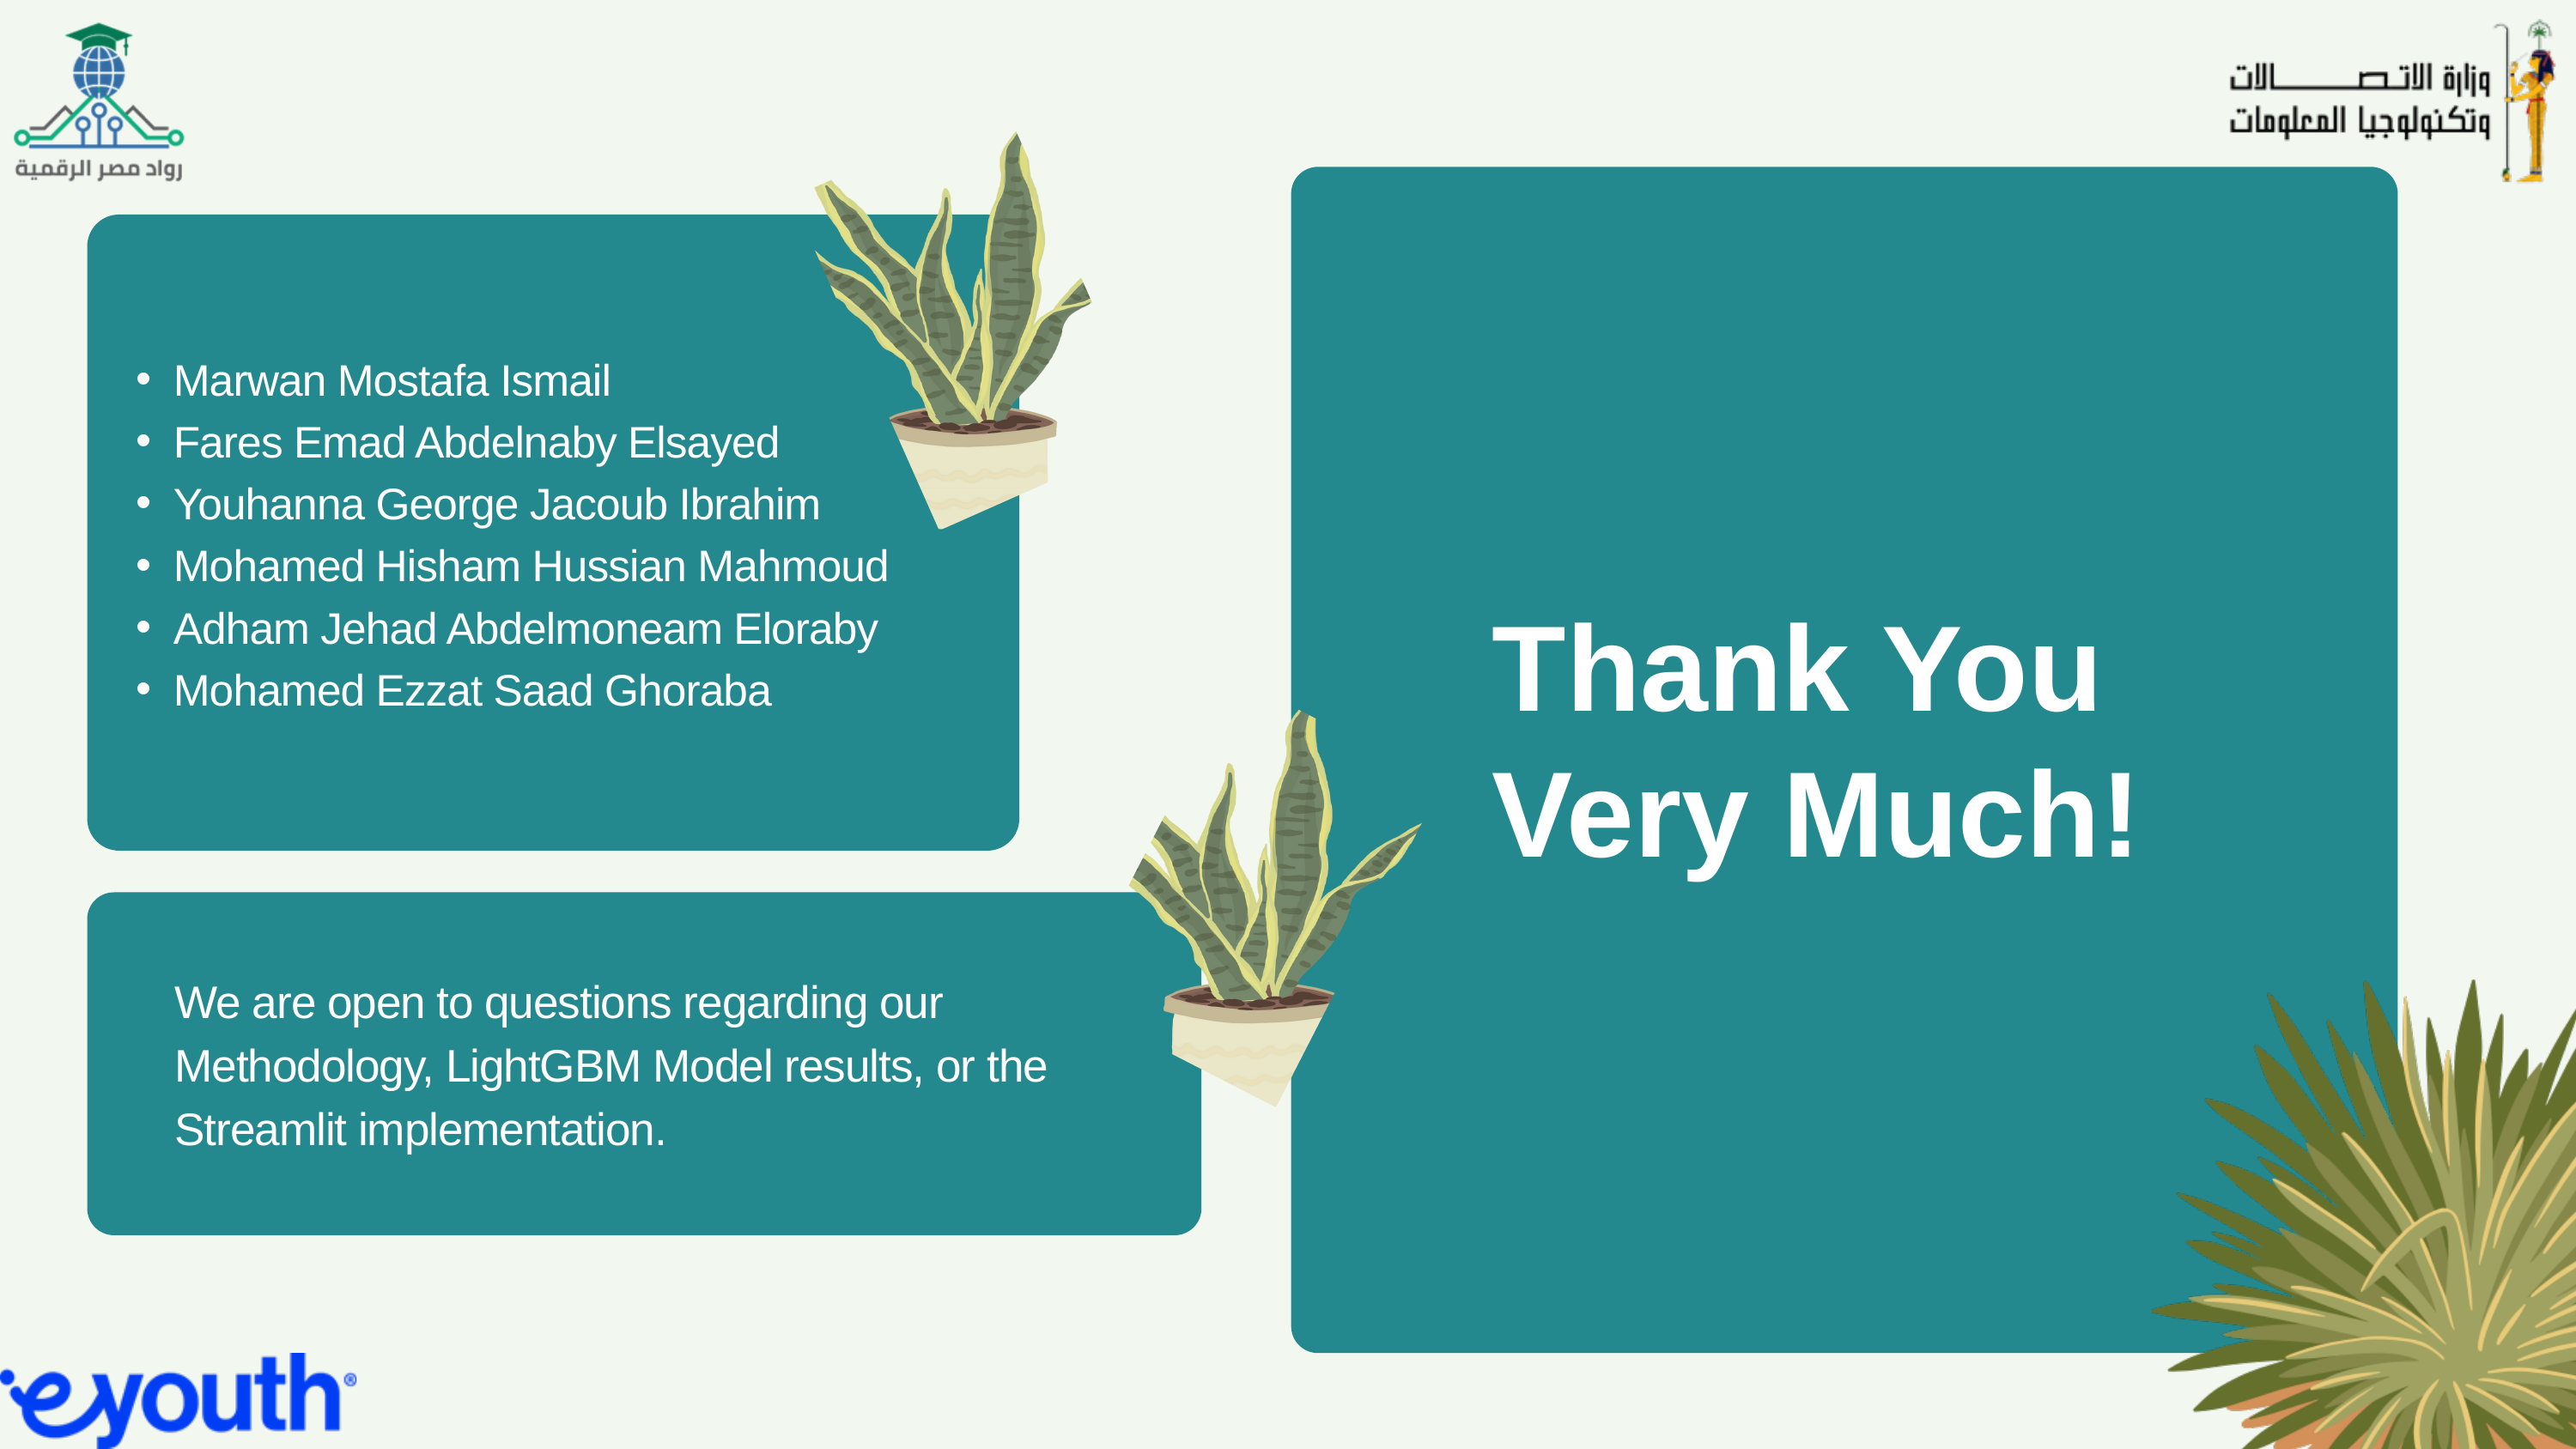

Marwan Mostafa Ismail
Fares Emad Abdelnaby Elsayed
Youhanna George Jacoub Ibrahim
Mohamed Hisham Hussian Mahmoud
Adham Jehad Abdelmoneam Eloraby
Mohamed Ezzat Saad Ghoraba
Thank You
Very Much!

We are open to questions regarding our Methodology, LightGBM Model results, or the Streamlit implementation.